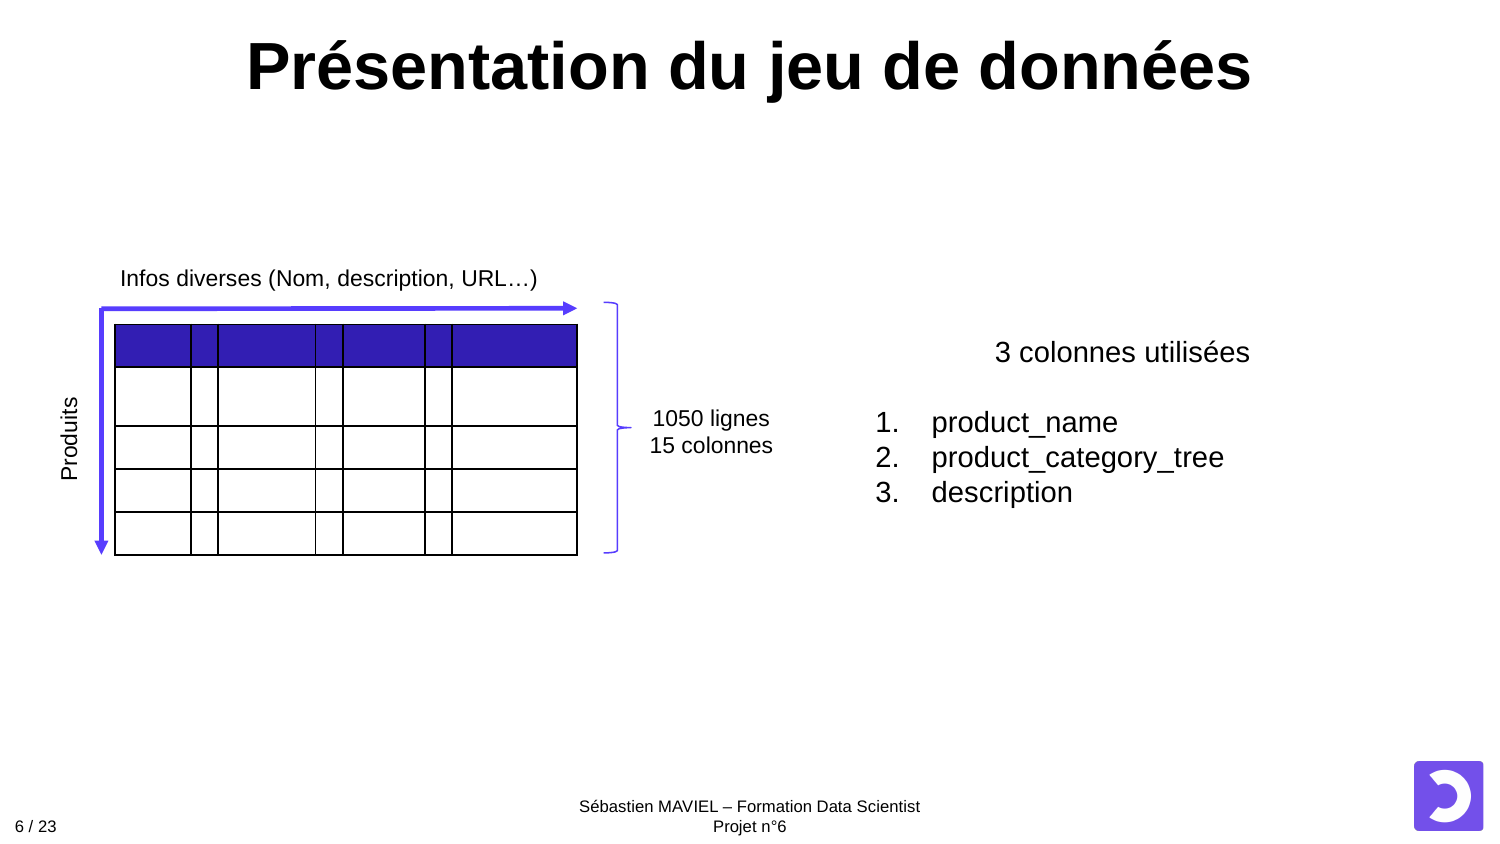

# Présentation du jeu de données
Infos diverses (Nom, description, URL…)

|  |  |  |  |  |  |  |
| --- | --- | --- | --- | --- | --- | --- |
|  |  |  |  |  |  |  |
|  |  |  |  |  |  |  |
|  |  |  |  |  |  |  |
|  |  |  |  |  |  |  |
3 colonnes utilisées

product_name
product_category_tree
description
1050 lignes
15 colonnes
Produits